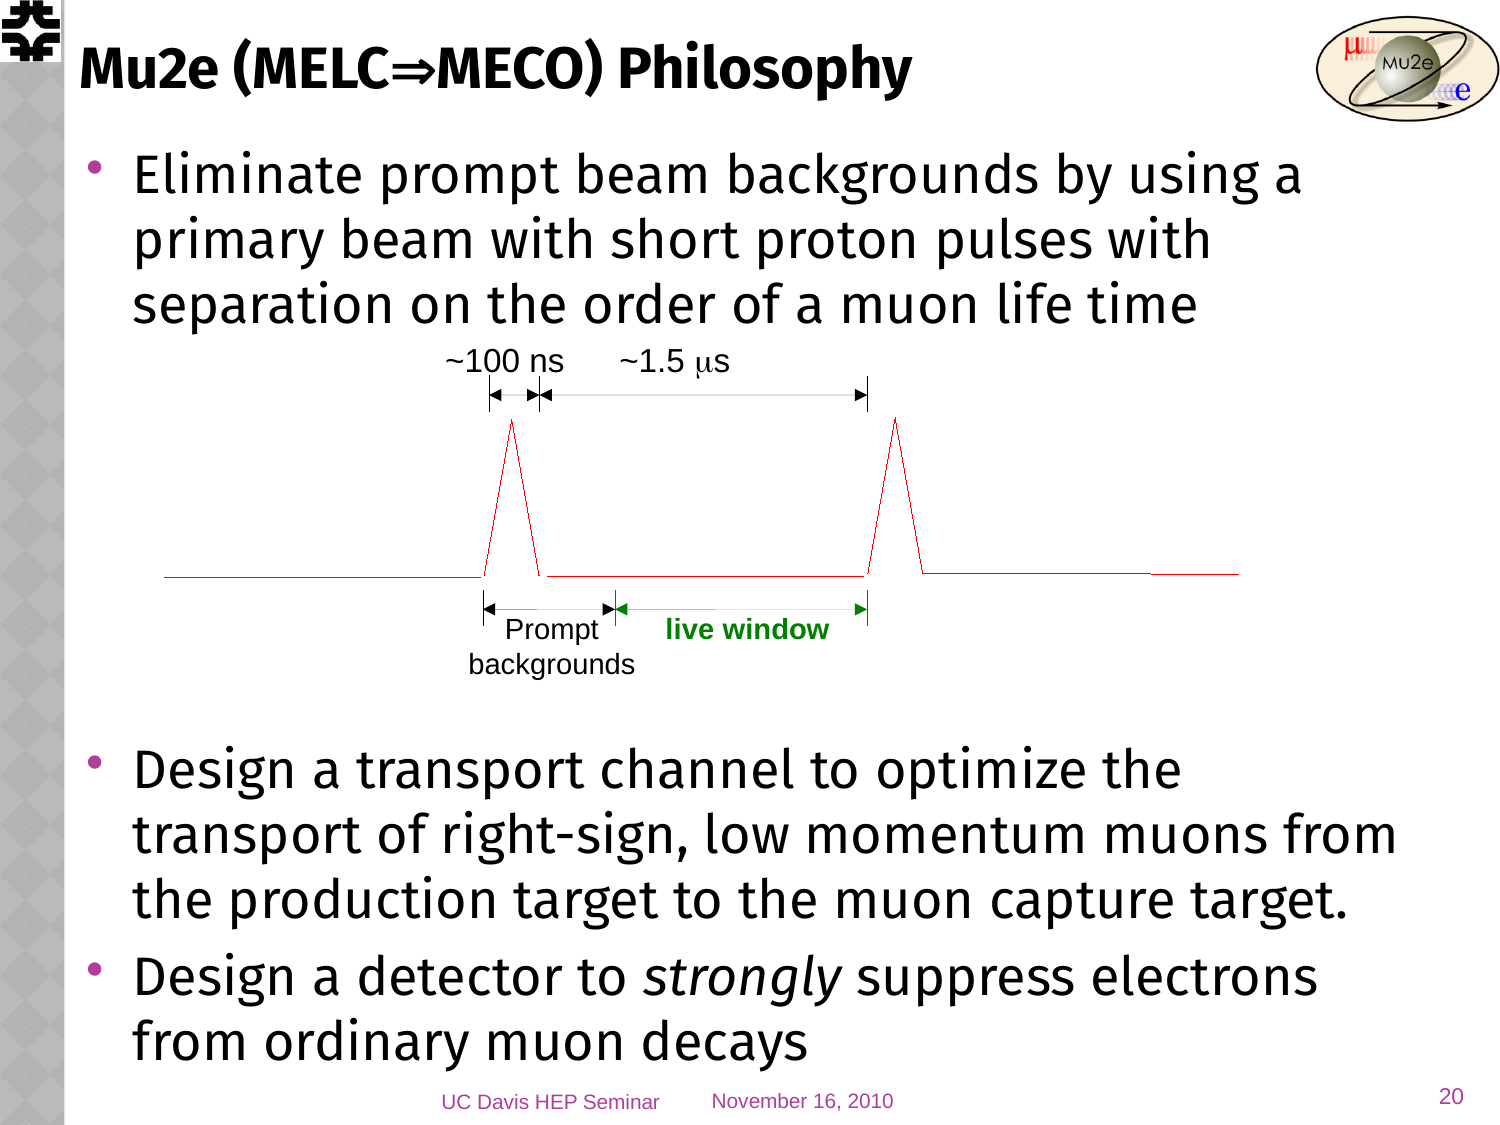

# Mu2e (MELC⇒MECO) Philosophy
Eliminate prompt beam backgrounds by using a primary beam with short proton pulses with separation on the order of a muon life time

Design a transport channel to optimize the transport of right-sign, low momentum muons from the production target to the muon capture target.
Design a detector to strongly suppress electrons from ordinary muon decays
~100 ns
~1.5 μs

Prompt backgrounds
live window

20
UC Davis HEP Seminar
November 16, 2010